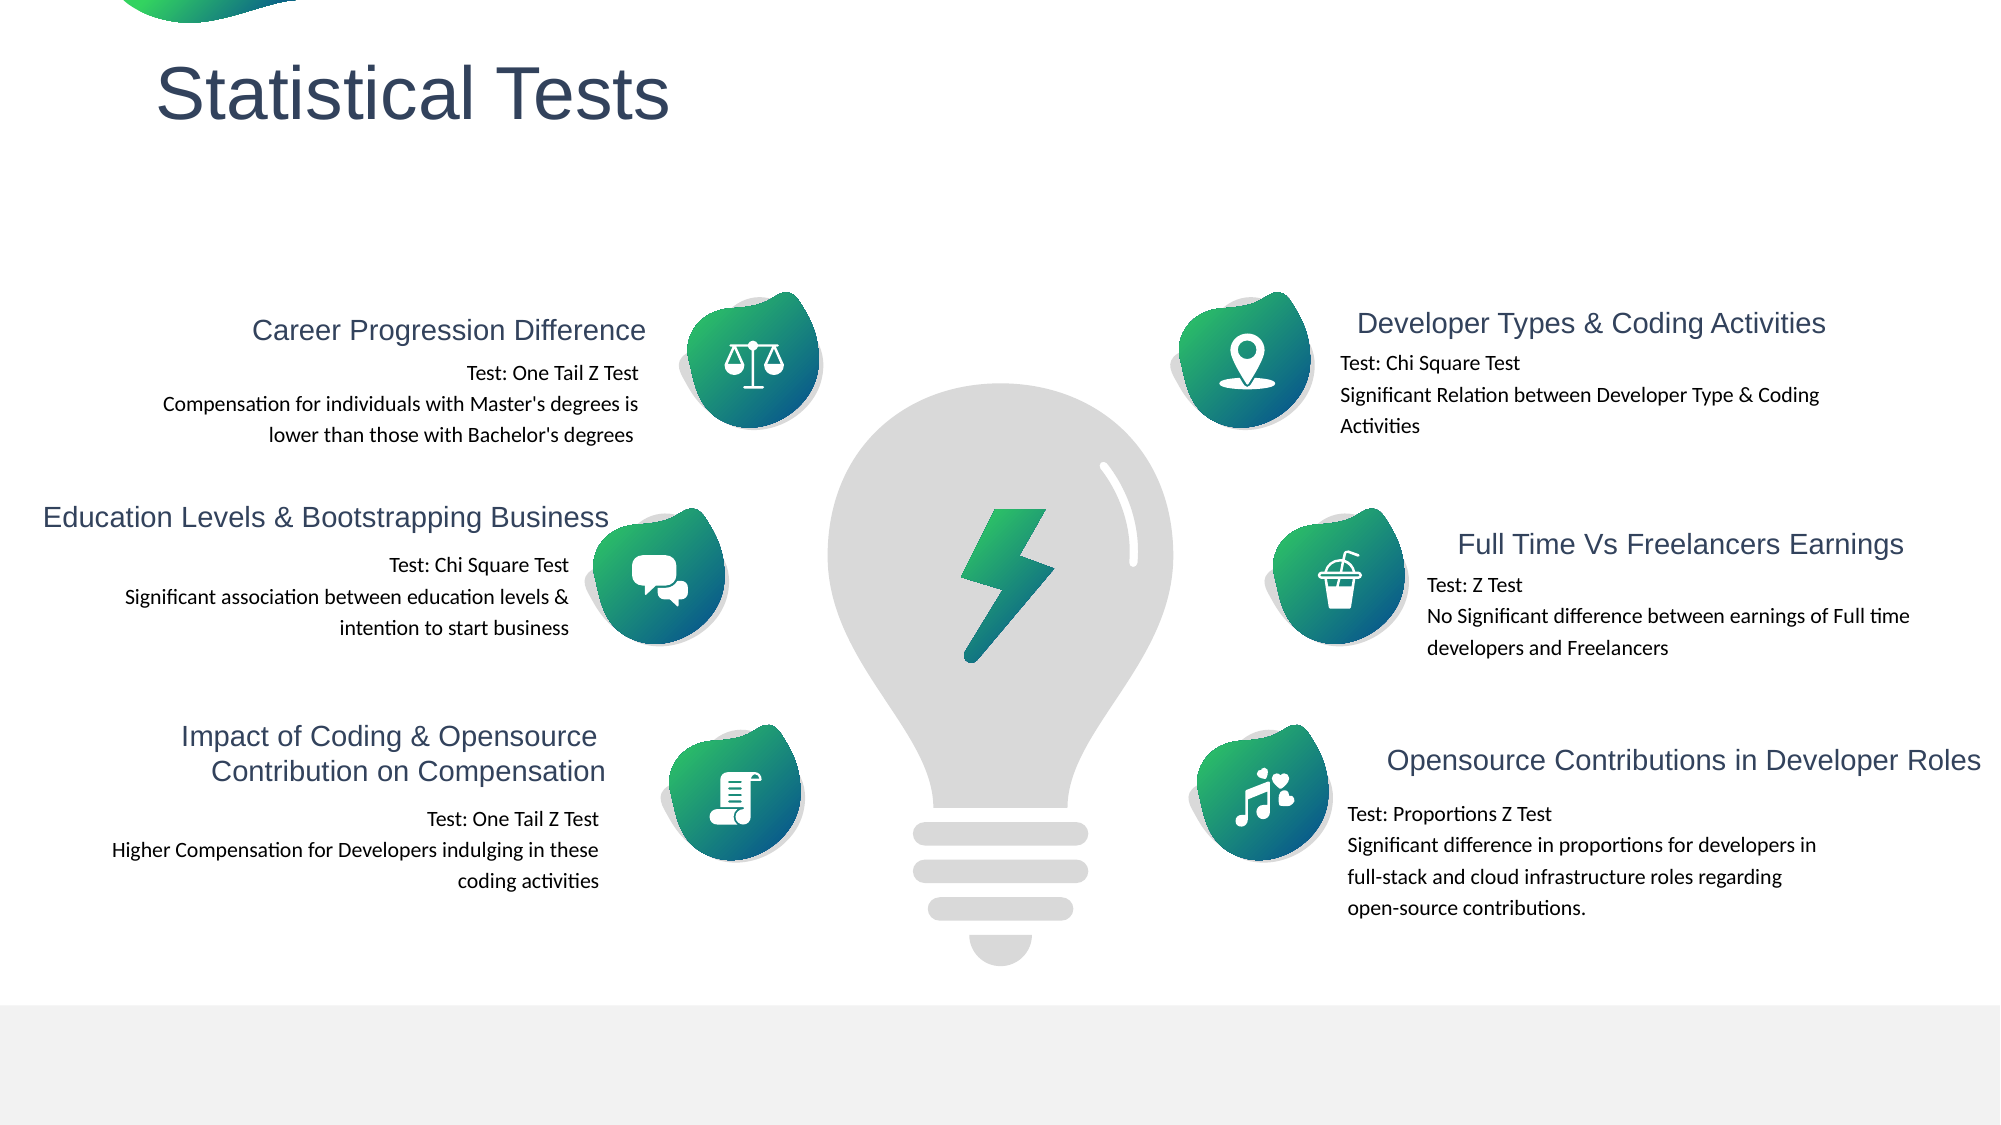

Statistical Tests

Developer Types & Coding Activities
Career Progression Difference

Test: Chi Square Test
Significant Relation between Developer Type & Coding Activities
Test: One Tail Z Test
Compensation for individuals with Master's degrees is lower than those with Bachelor's degrees

Education Levels & Bootstrapping Business

Full Time Vs Freelancers Earnings
Test: Chi Square Test
Significant association between education levels & intention to start business

Test: Z Test
No Significant difference between earnings of Full time developers and Freelancers
Impact of Coding & Opensource
Contribution on Compensation

Opensource Contributions in Developer Roles

Test: Proportions Z Test
Significant difference in proportions for developers in full-stack and cloud infrastructure roles regarding open-source contributions.
Test: One Tail Z Test
Higher Compensation for Developers indulging in these coding activities